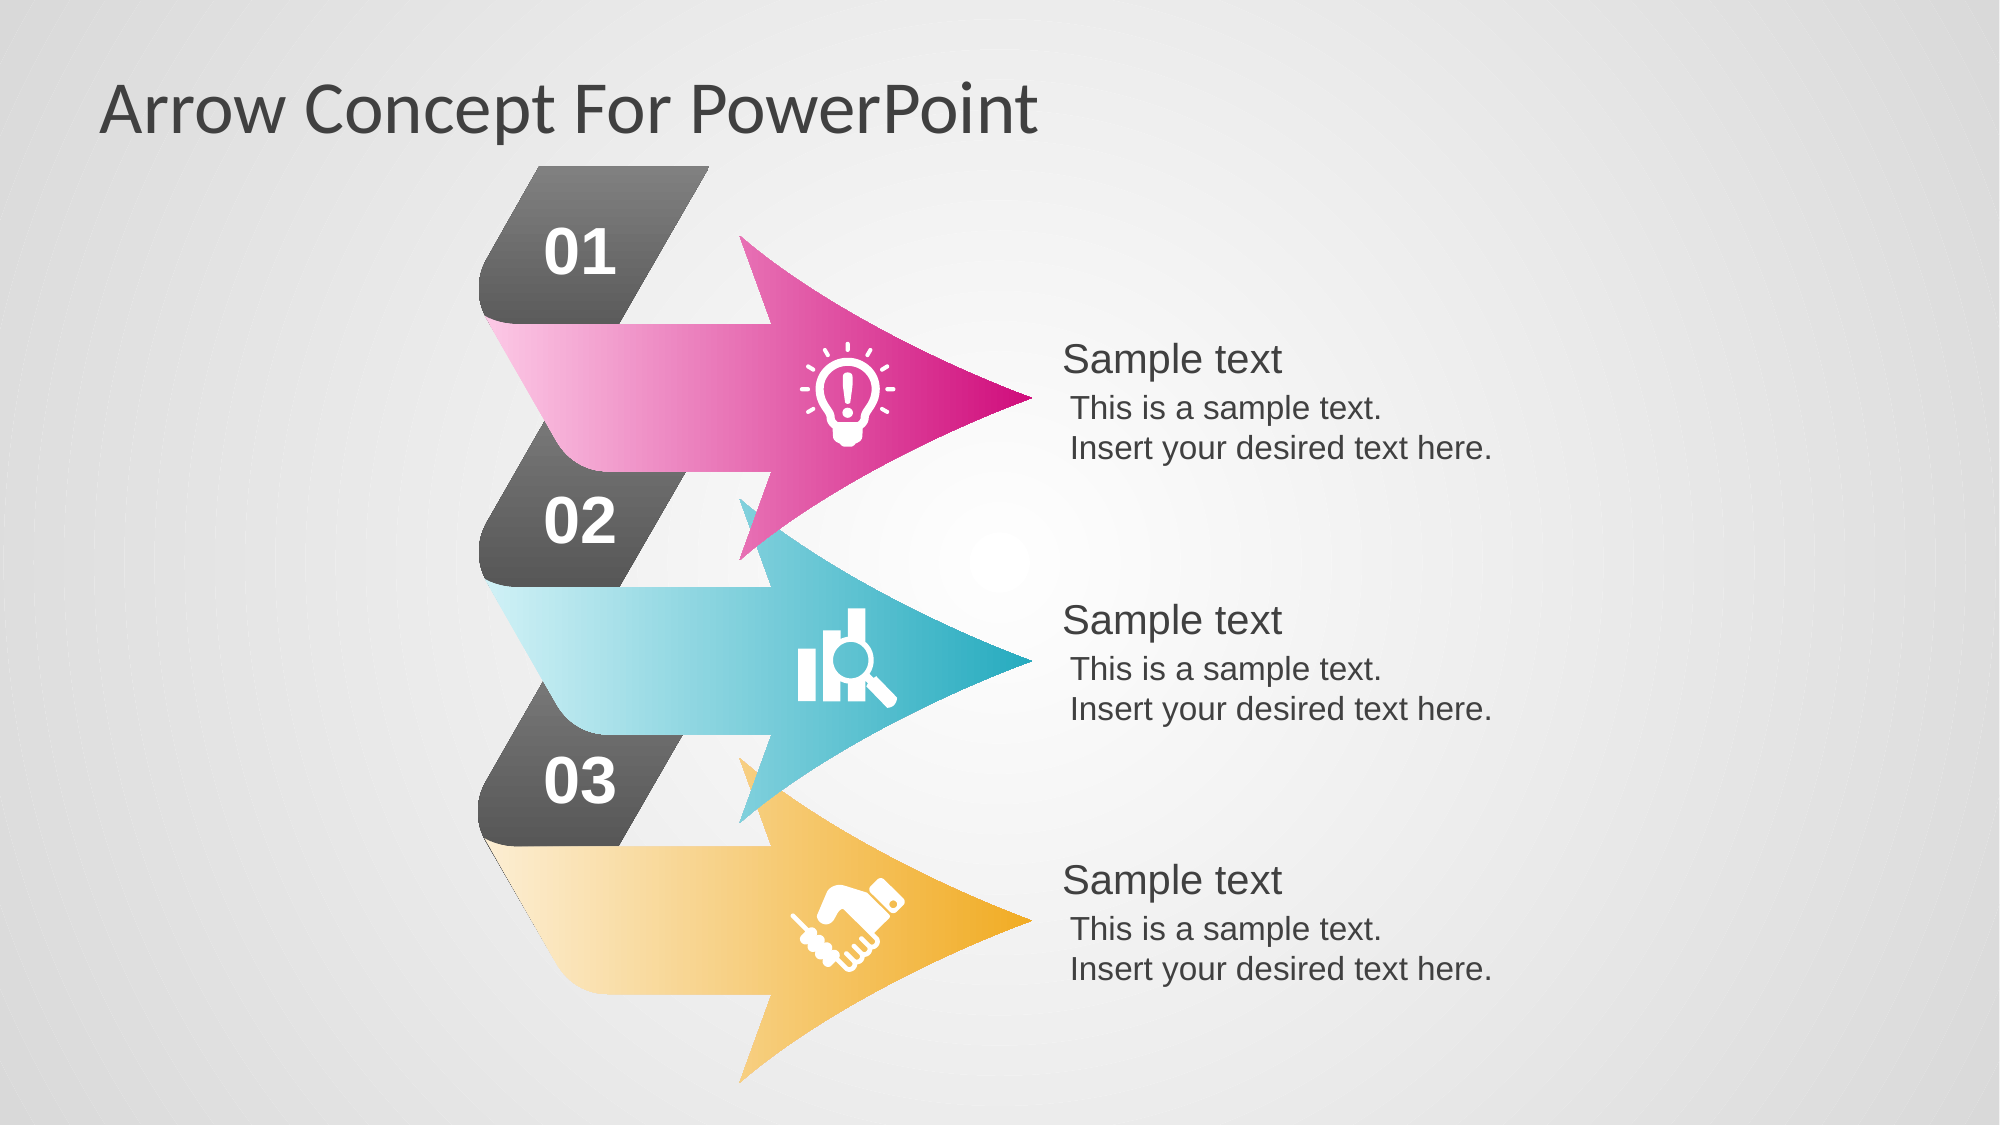

# Arrow Concept For PowerPoint

01
Sample text

This is a sample text.
Insert your desired text here.
02
Sample text

This is a sample text.
Insert your desired text here.
03
Sample text

This is a sample text.
Insert your desired text here.